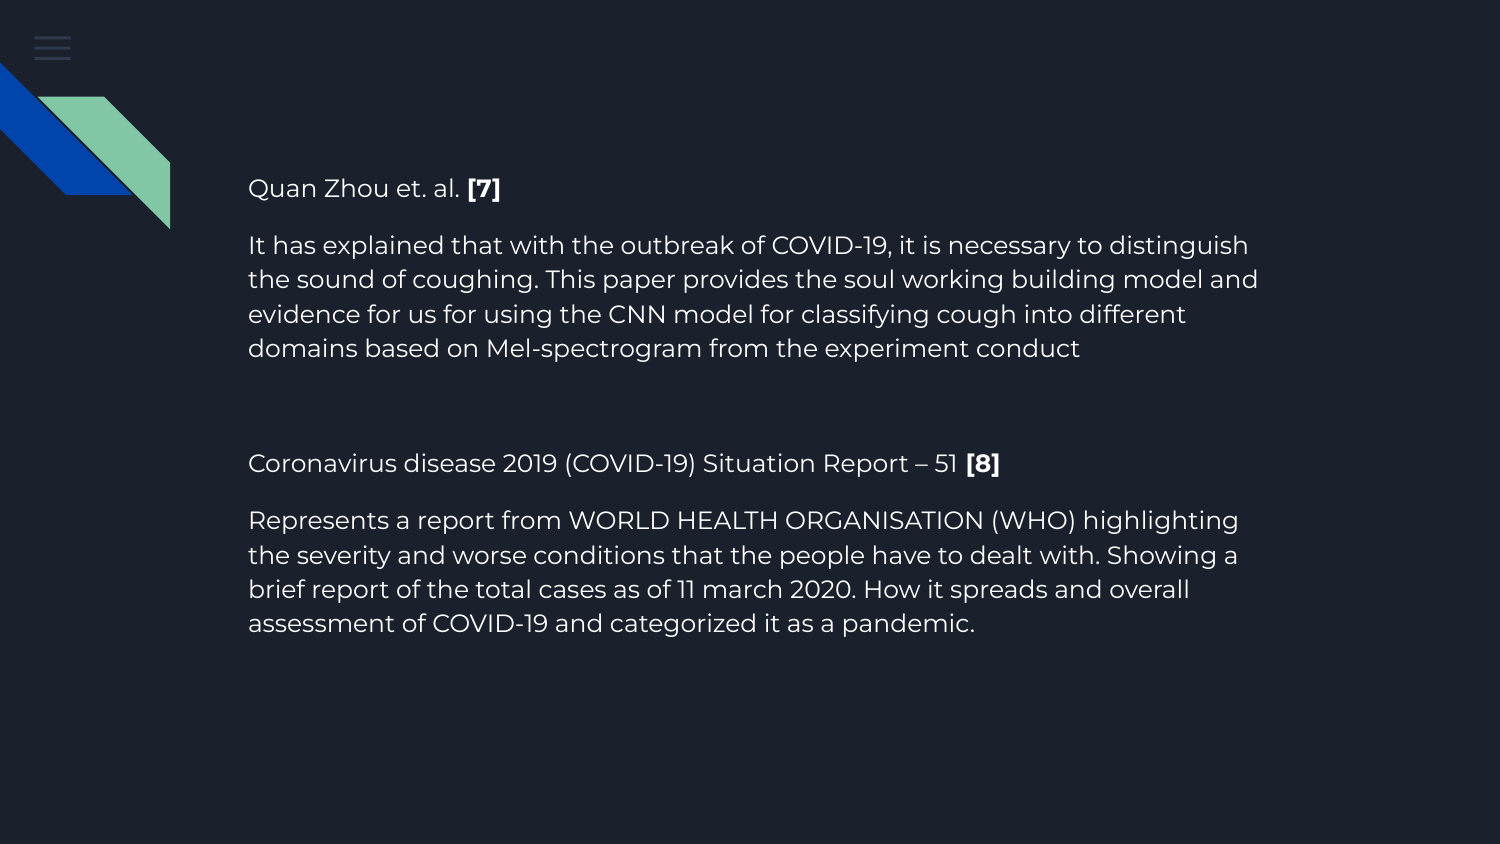

Quan Zhou et. al. [7]
It has explained that with the outbreak of COVID-19, it is necessary to distinguish the sound of coughing. This paper provides the soul working building model and evidence for us for using the CNN model for classifying cough into different domains based on Mel-spectrogram from the experiment conduct

Coronavirus disease 2019 (COVID-19) Situation Report – 51 [8]
Represents a report from WORLD HEALTH ORGANISATION (WHO) highlighting the severity and worse conditions that the people have to dealt with. Showing a brief report of the total cases as of 11 march 2020. How it spreads and overall assessment of COVID-19 and categorized it as a pandemic.